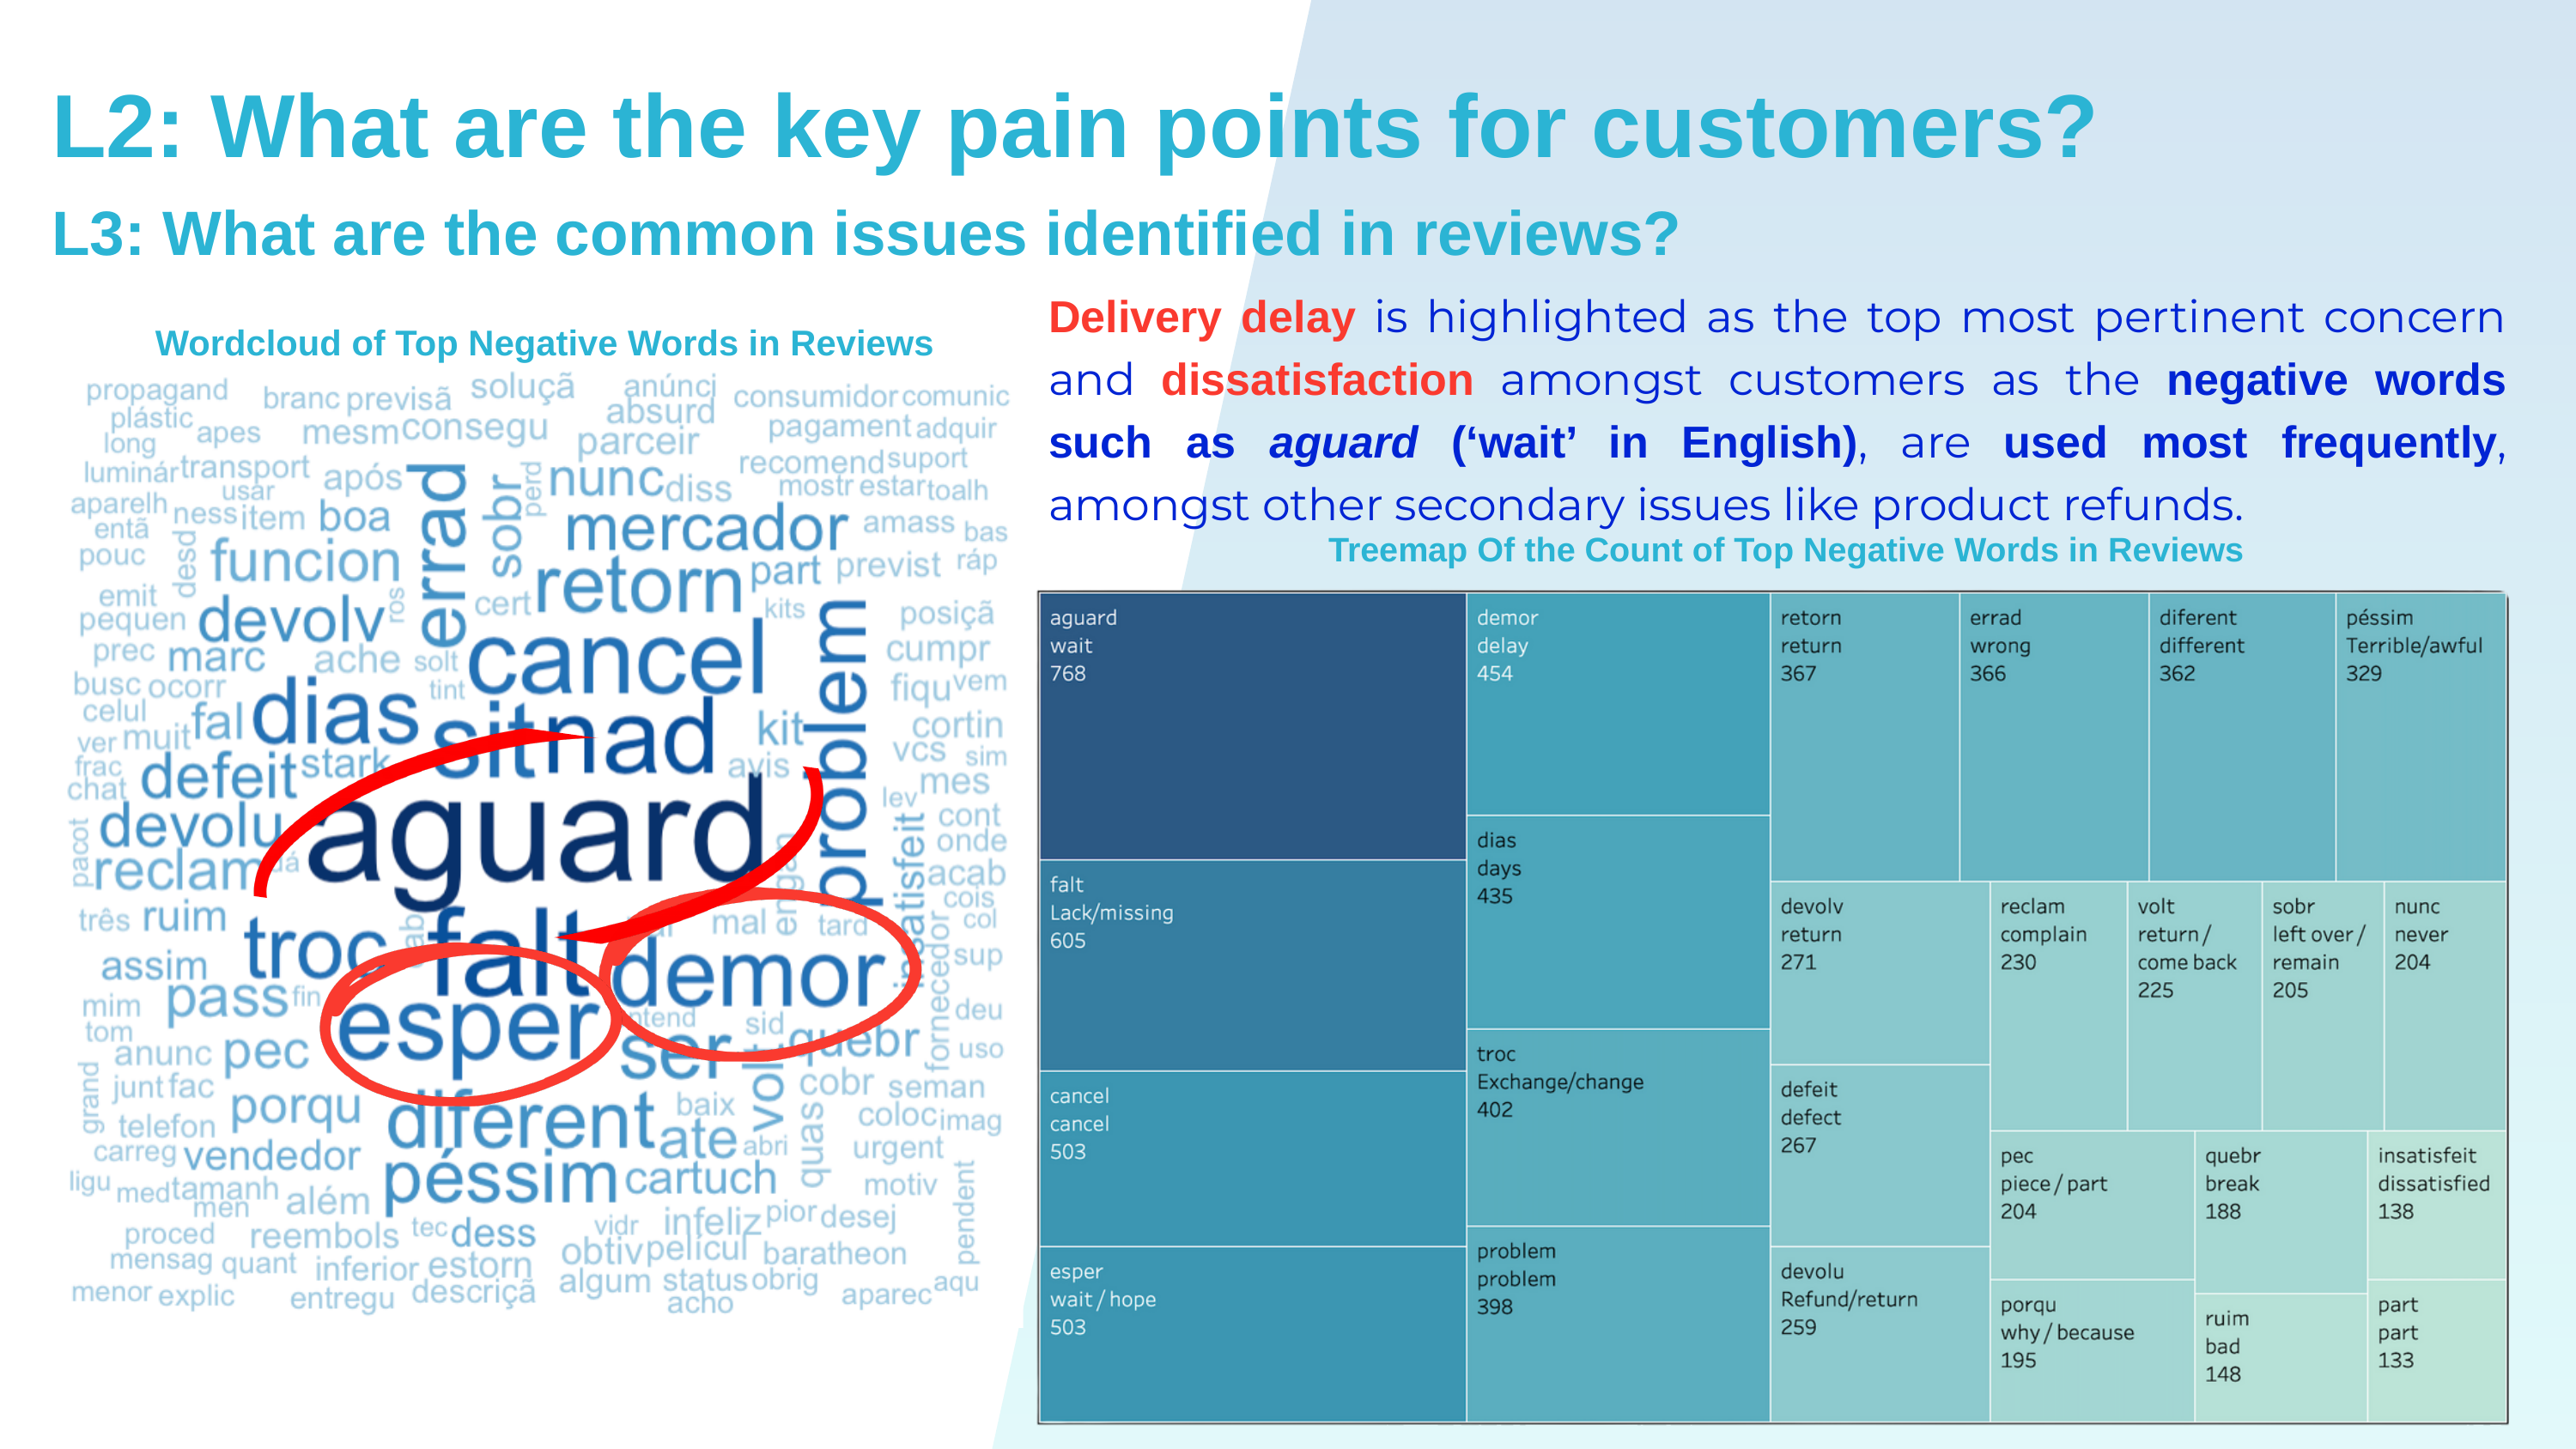

L2: What are the key pain points for customers?
L3: What are the common issues identified in reviews?
Delivery delay is highlighted as the top most pertinent concern and dissatisfaction amongst customers as the negative words such as aguard (‘wait’ in English), are used most frequently, amongst other secondary issues like product refunds.
Wordcloud of Top Negative Words in Reviews

Treemap Of the Count of Top Negative Words in Reviews